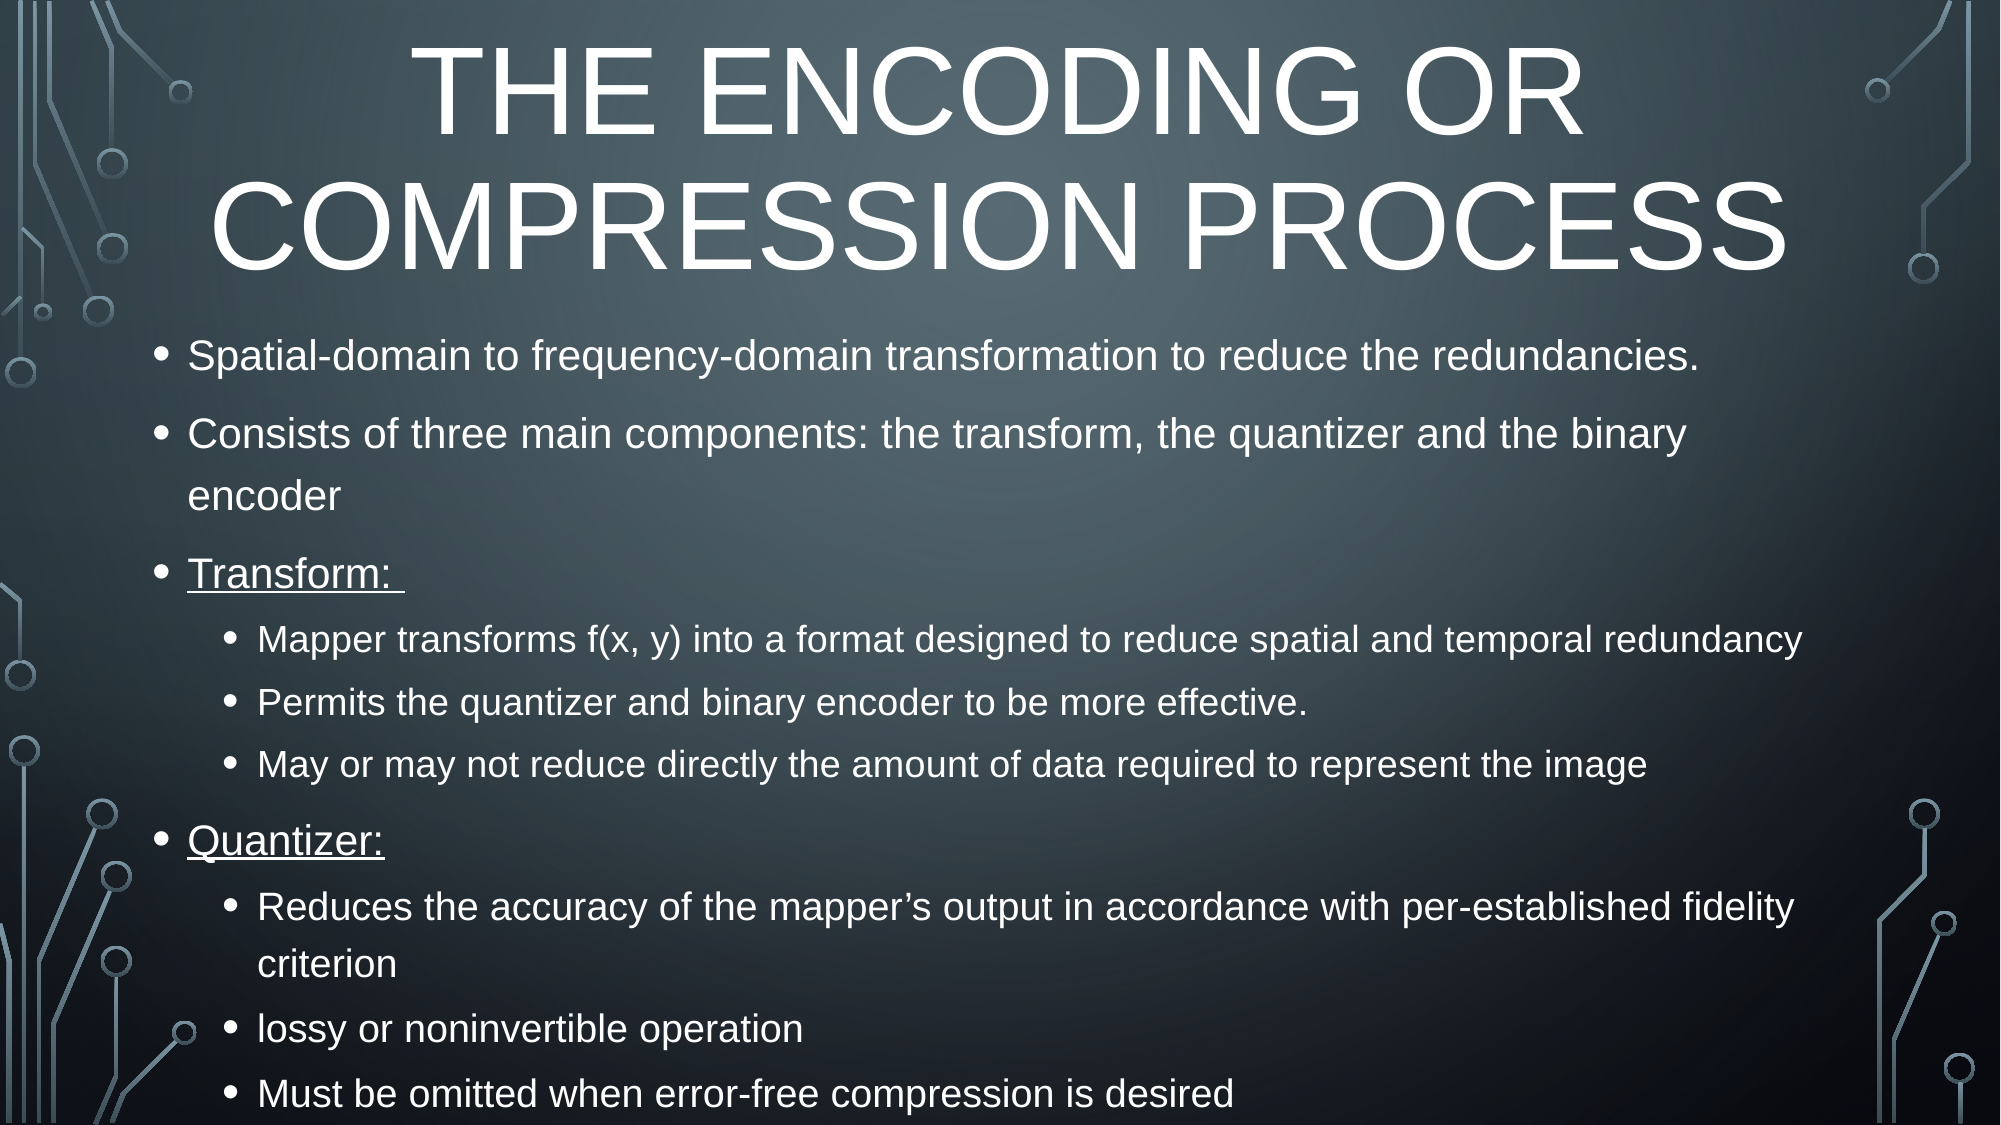

# The Encoding or Compression Process
Spatial-domain to frequency-domain transformation to reduce the redundancies.
Consists of three main components: the transform, the quantizer and the binary encoder
Transform:
Mapper transforms f(x, y) into a format designed to reduce spatial and temporal redundancy
Permits the quantizer and binary encoder to be more effective.
May or may not reduce directly the amount of data required to represent the image
Quantizer:
Reduces the accuracy of the mapper’s output in accordance with per-established fidelity criterion
lossy or noninvertible operation
Must be omitted when error-free compression is desired